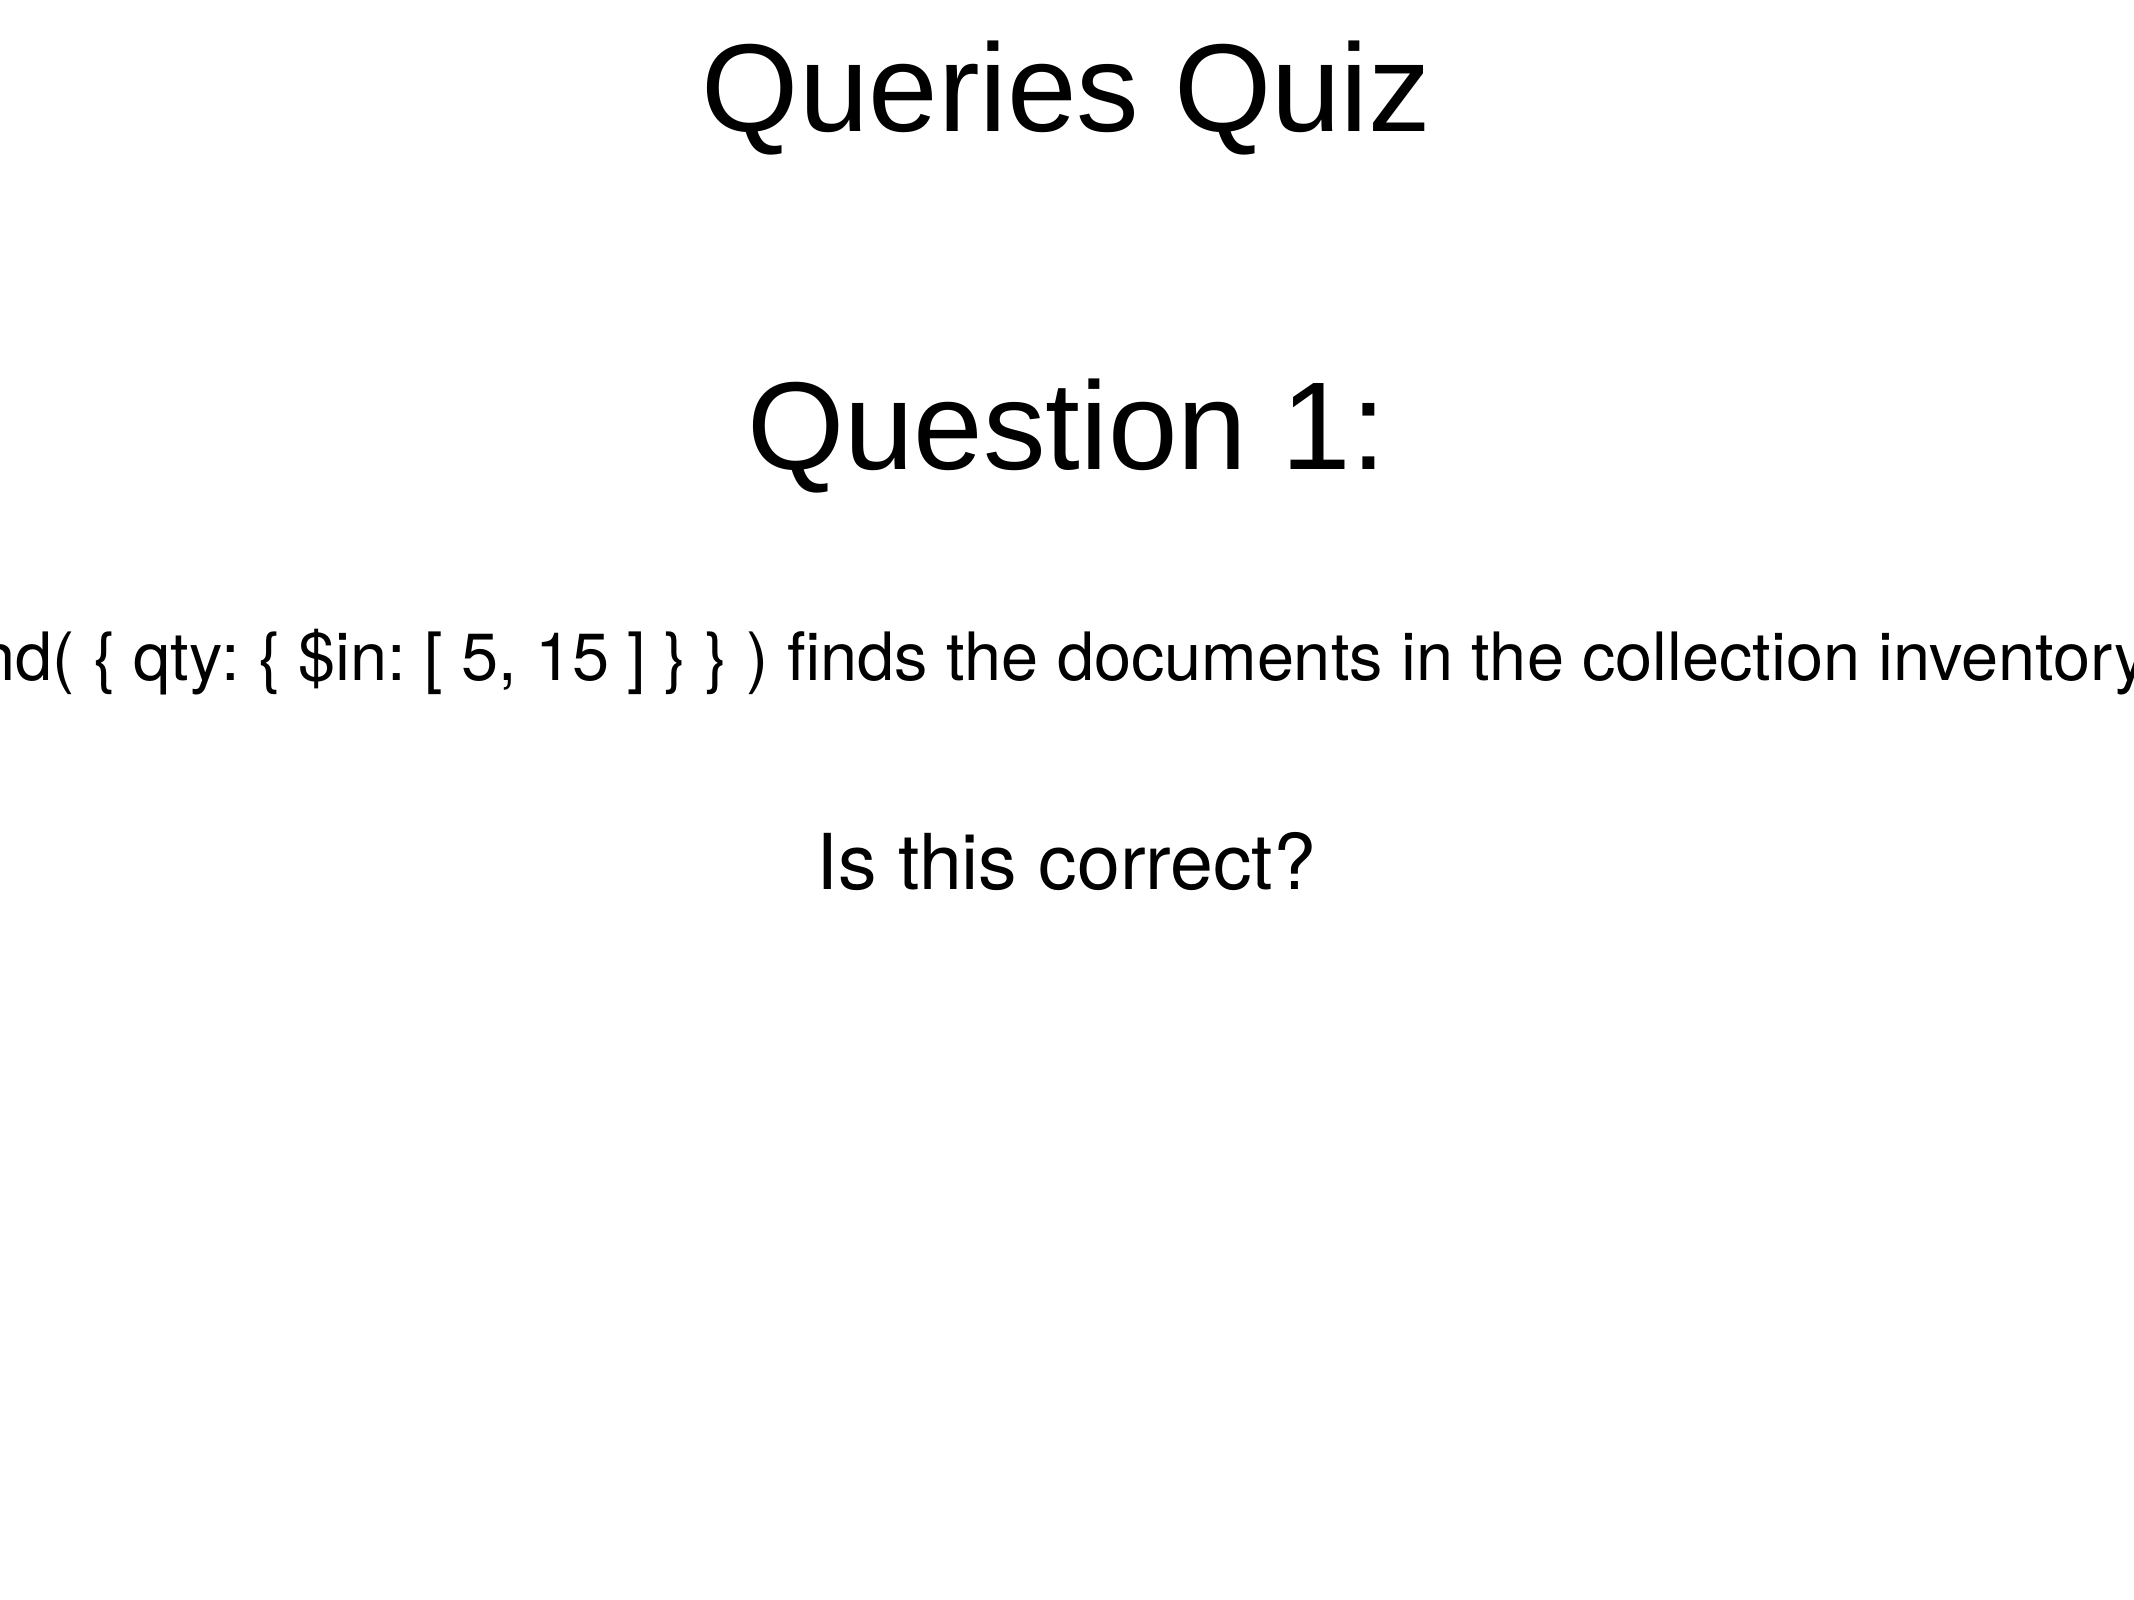

Queries Quiz
Question 1:
This Query db.inventory.find( { qty: { $in: [ 5, 15 ] } } ) finds the documents in the collection inventory, having qty as 5 and 15.
Is this correct?